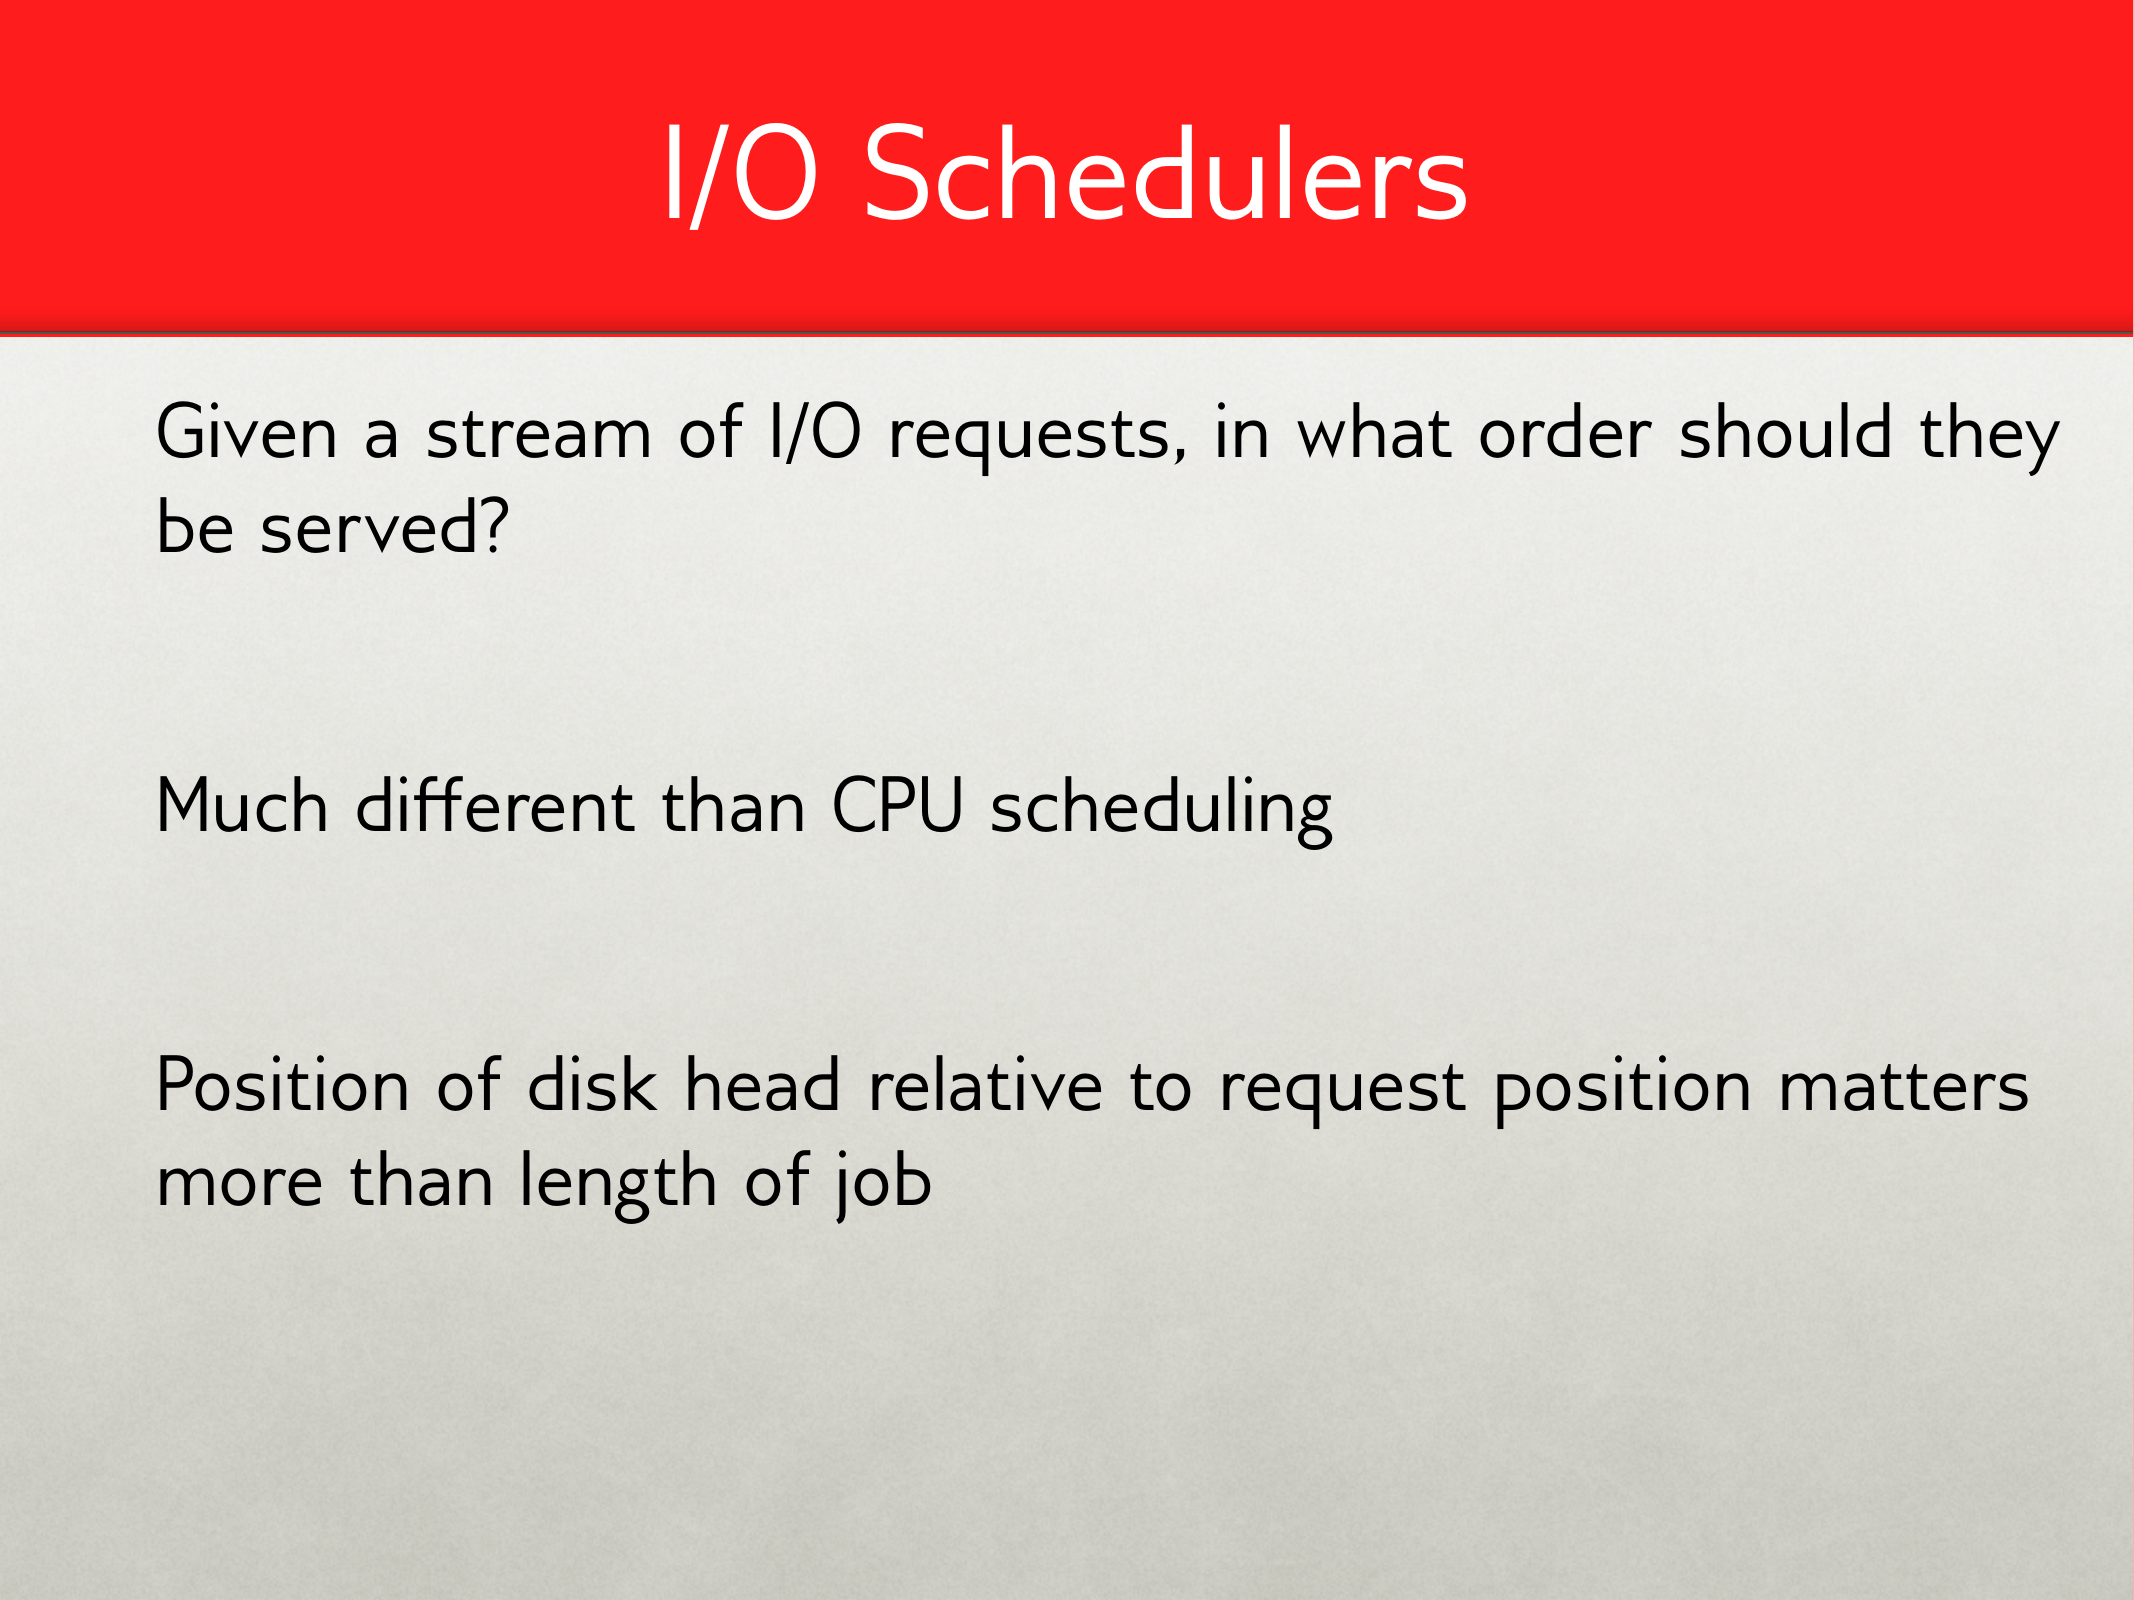

# I/O Schedulers
Given a stream of I/O requests, in what order should they be served?

Much different than CPU scheduling

Position of disk head relative to request position matters more than length of job